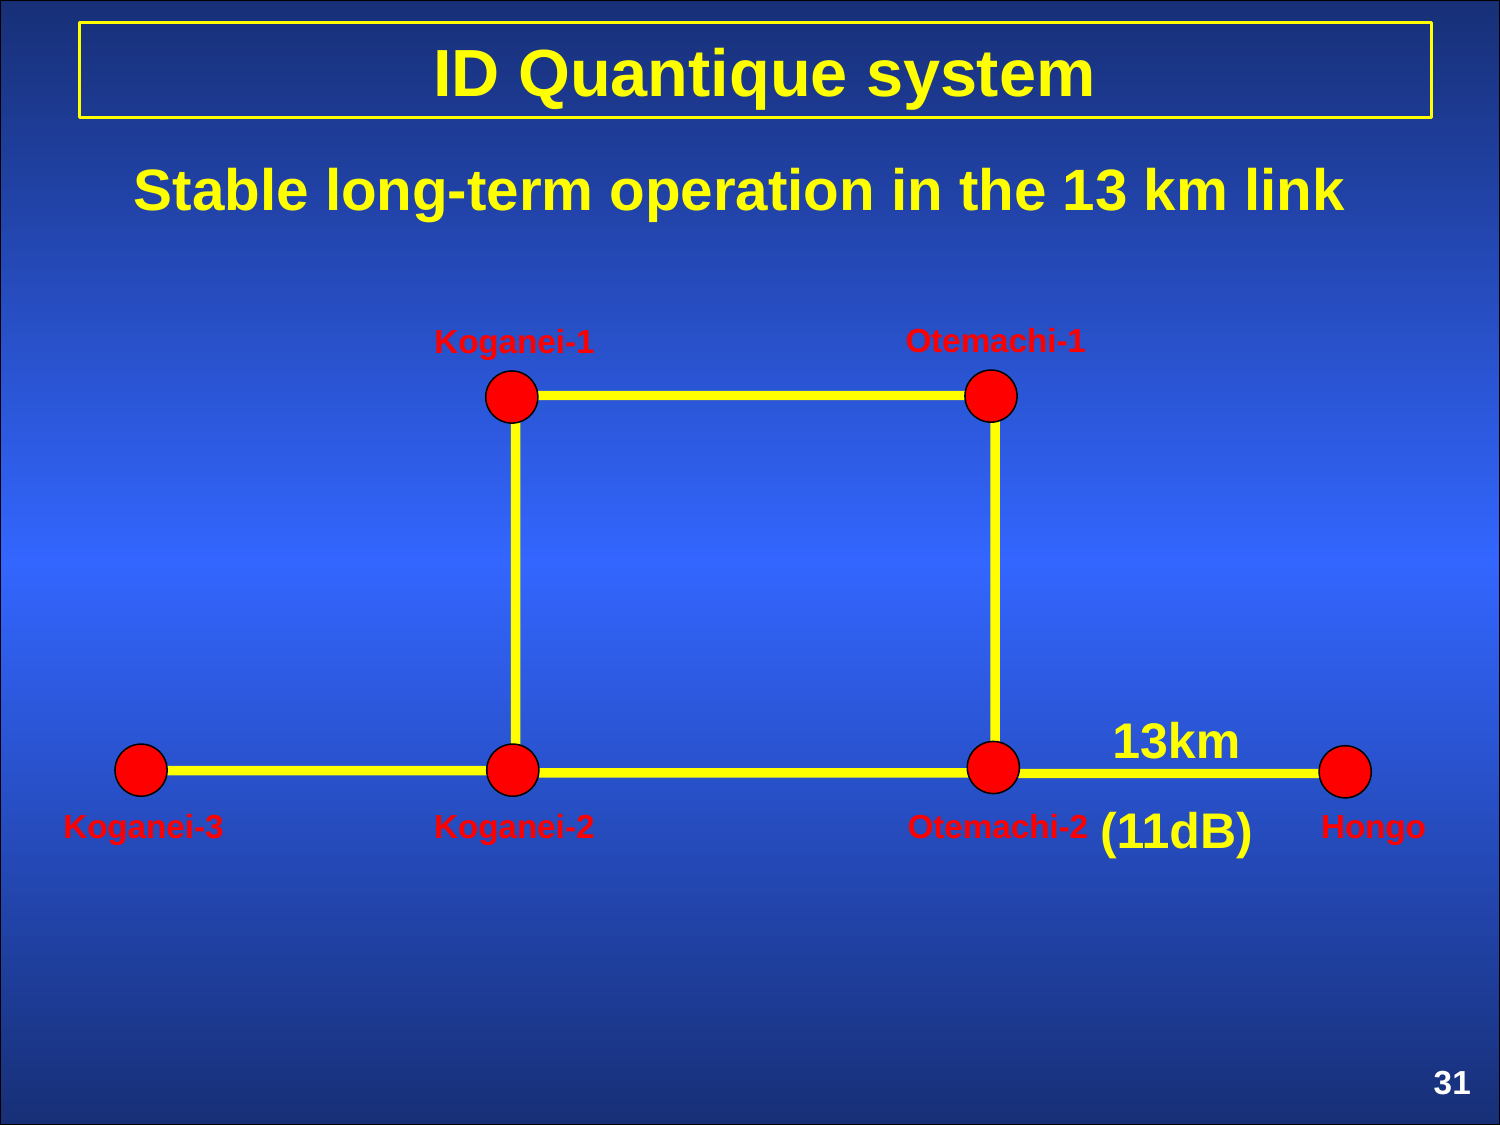

ID Quantique system
Stable long-term operation in the 13 km link
Otemachi-1
Koganei-1

13km
(11dB)

Koganei-3
Koganei-2
Otemachi-2
Hongo